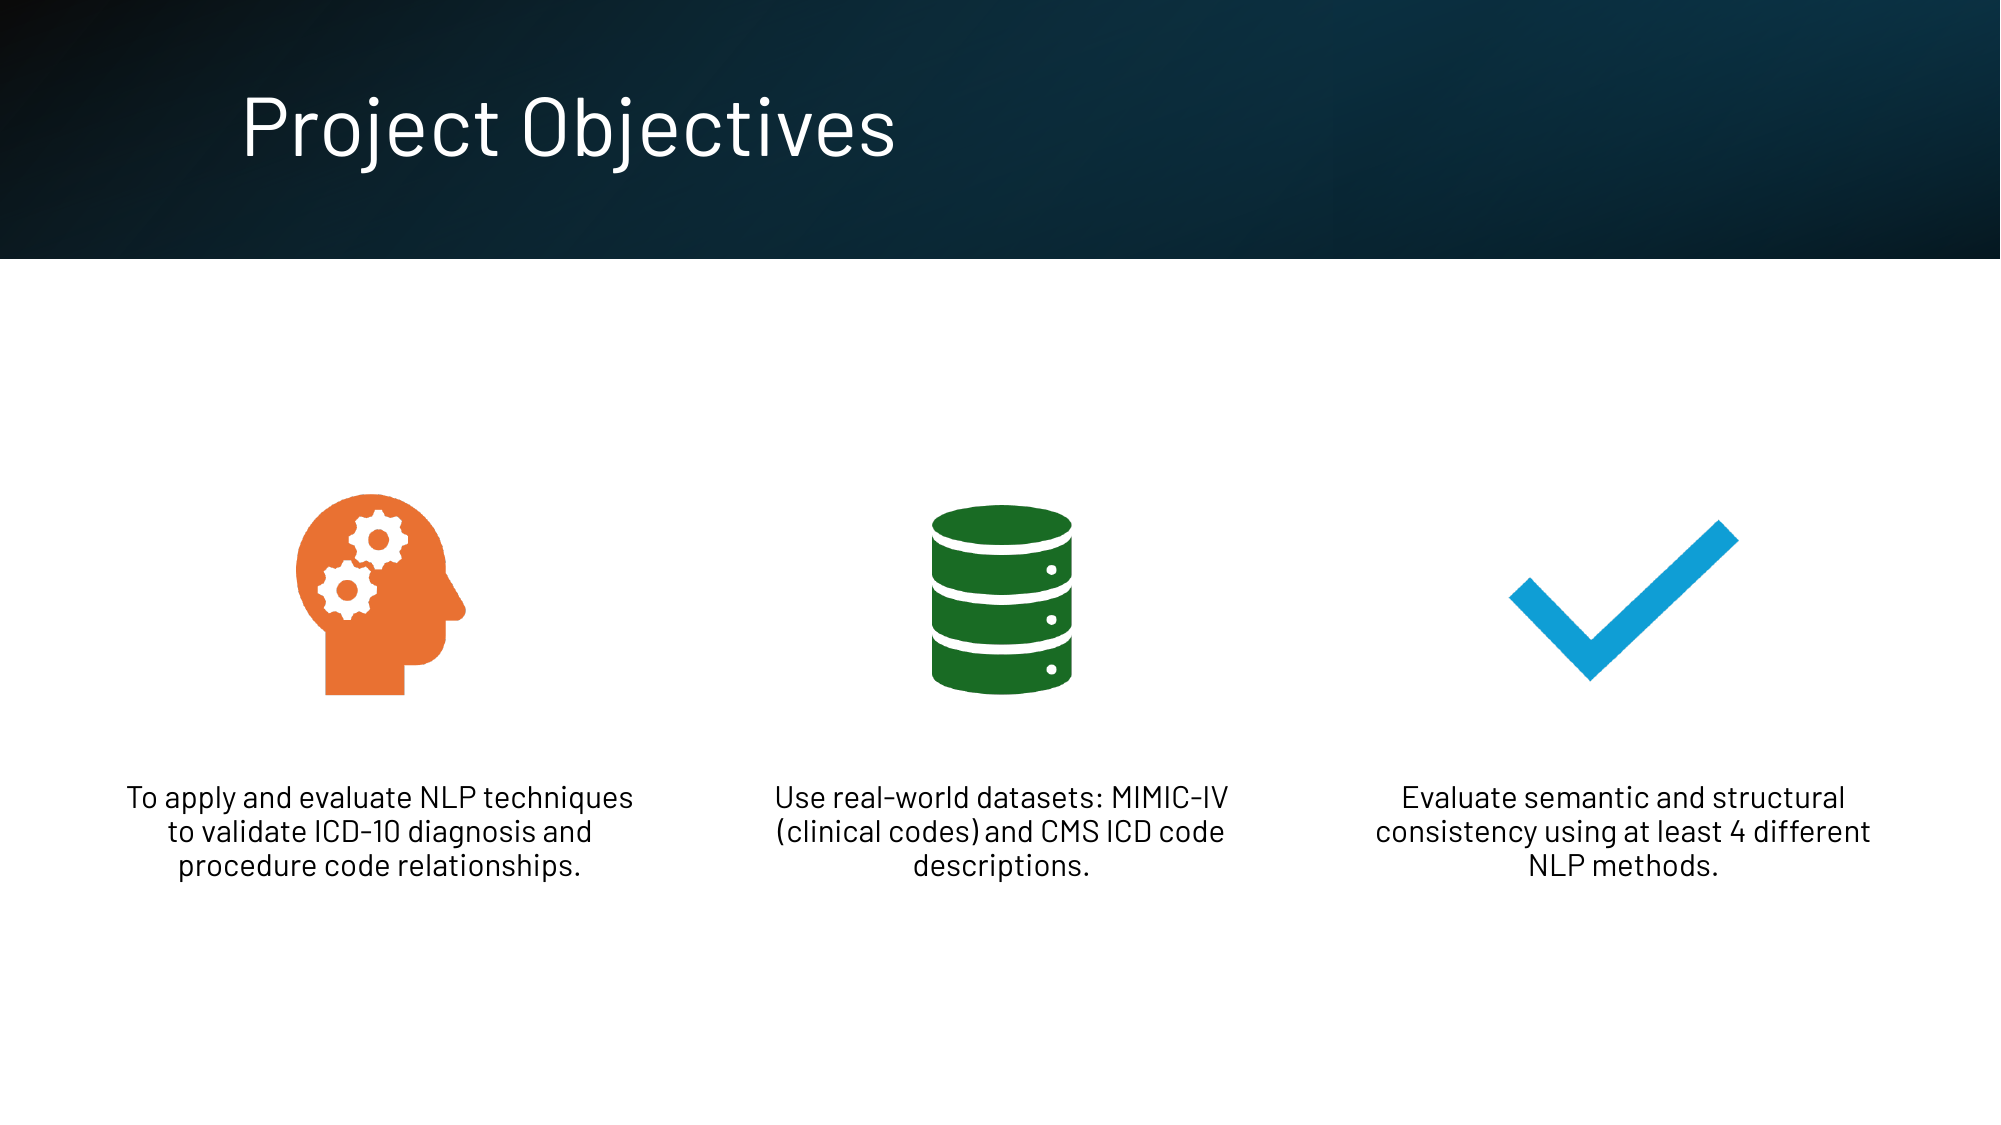

# Project Objectives
To apply and evaluate NLP techniques to validate ICD-10 diagnosis and procedure code relationships.
Use real-world datasets: MIMIC-IV (clinical codes) and CMS ICD code descriptions.
Evaluate semantic and structural consistency using at least 4 different NLP methods.